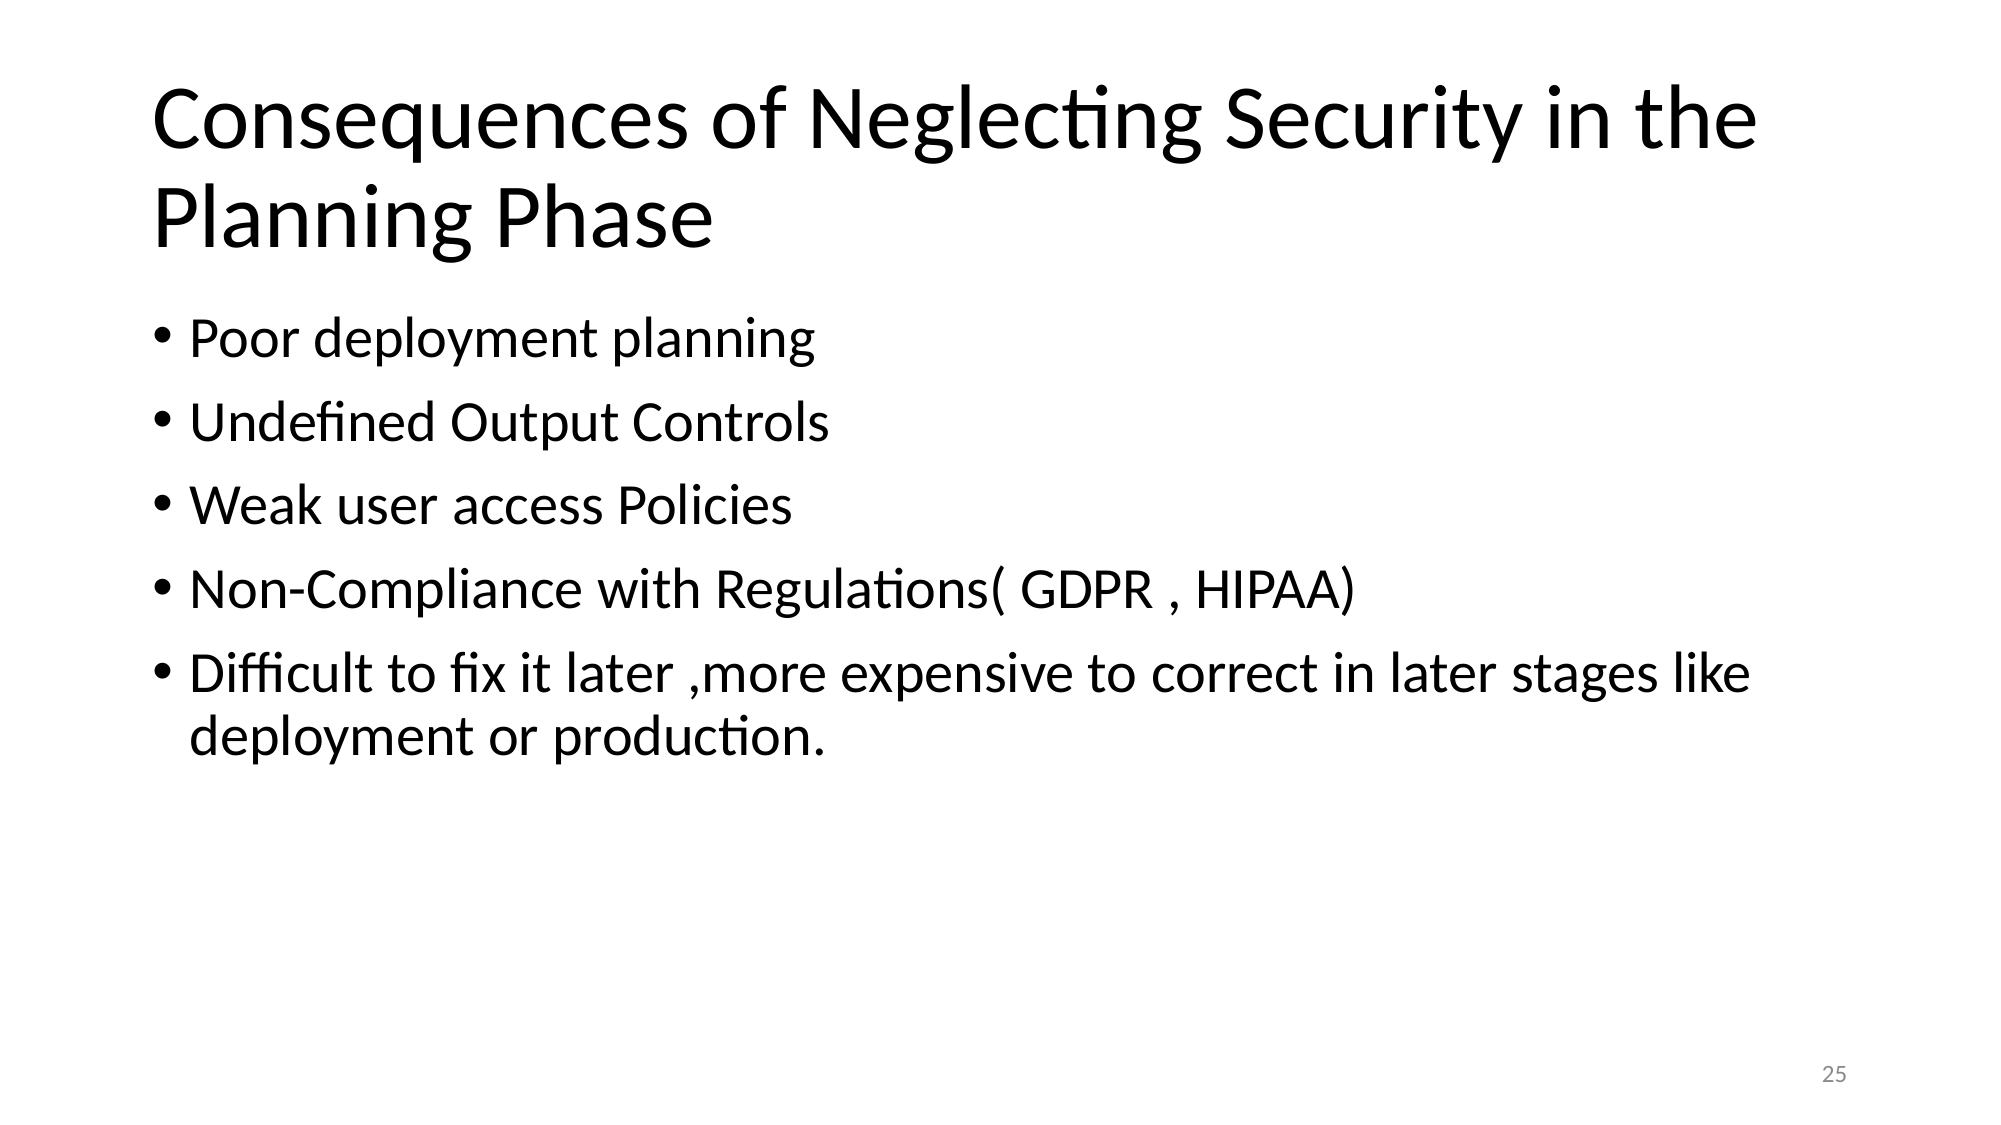

# Consequences of Neglecting Security in the Planning Phase
Poor deployment planning
Undefined Output Controls
Weak user access Policies
Non-Compliance with Regulations( GDPR , HIPAA)
Difficult to fix it later ,more expensive to correct in later stages like deployment or production.
25